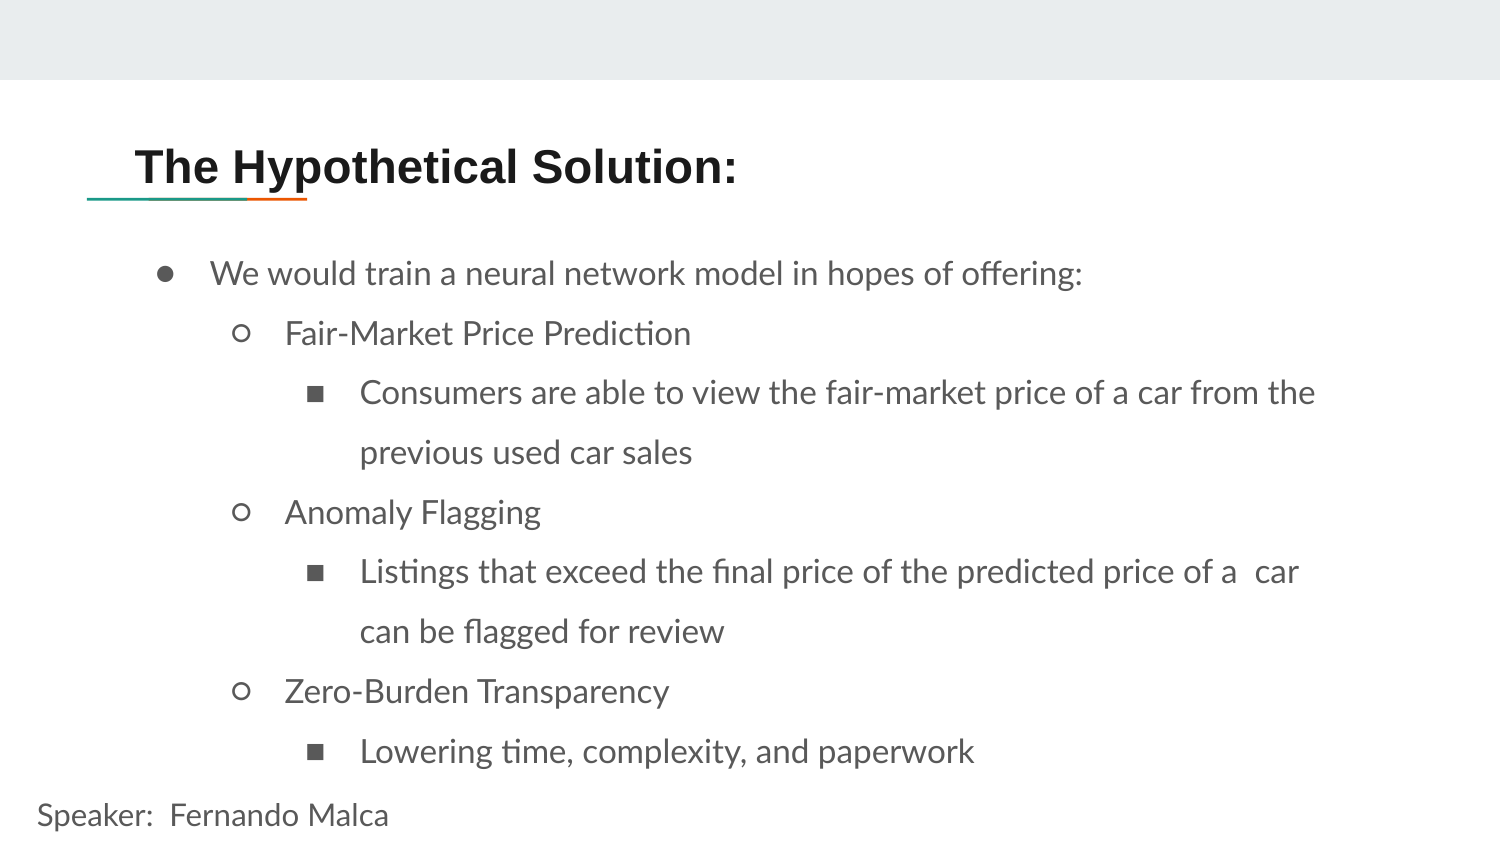

# The Hypothetical Solution:
We would train a neural network model in hopes of offering:
Fair-Market Price Prediction
Consumers are able to view the fair-market price of a car from the previous used car sales
Anomaly Flagging
Listings that exceed the final price of the predicted price of a  car can be flagged for review
Zero-Burden Transparency
Lowering time, complexity, and paperwork
Speaker:  Fernando Malca